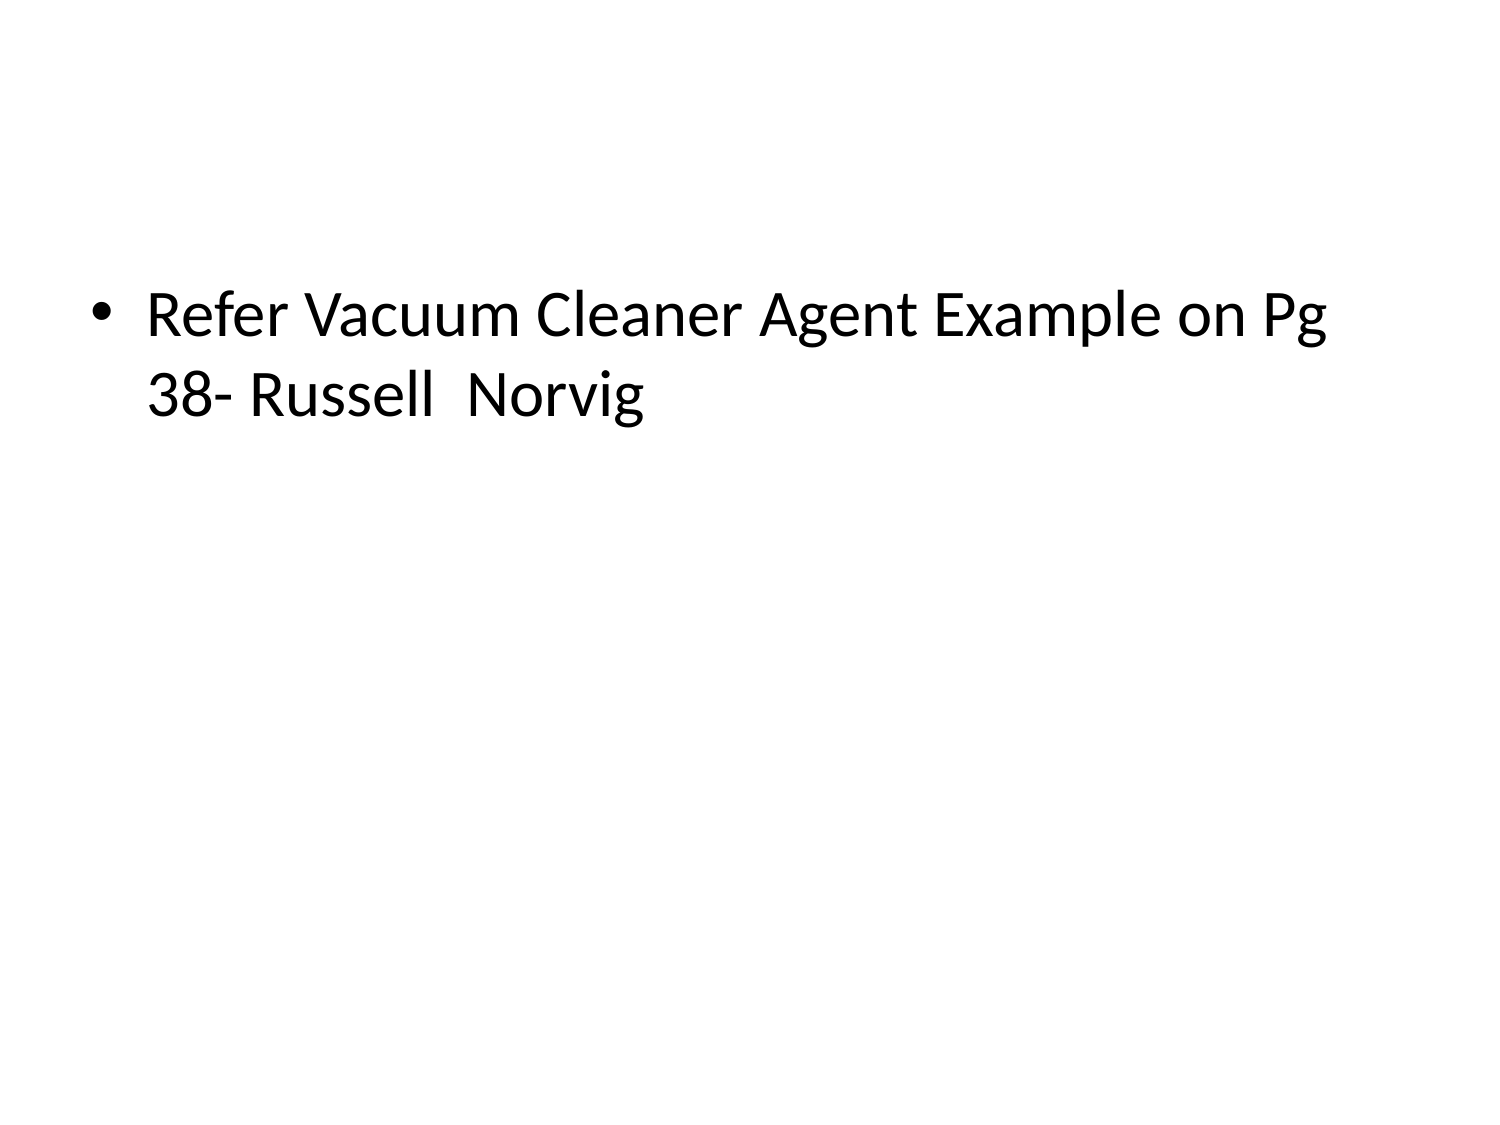

#
Refer Vacuum Cleaner Agent Example on Pg 38- Russell  Norvig